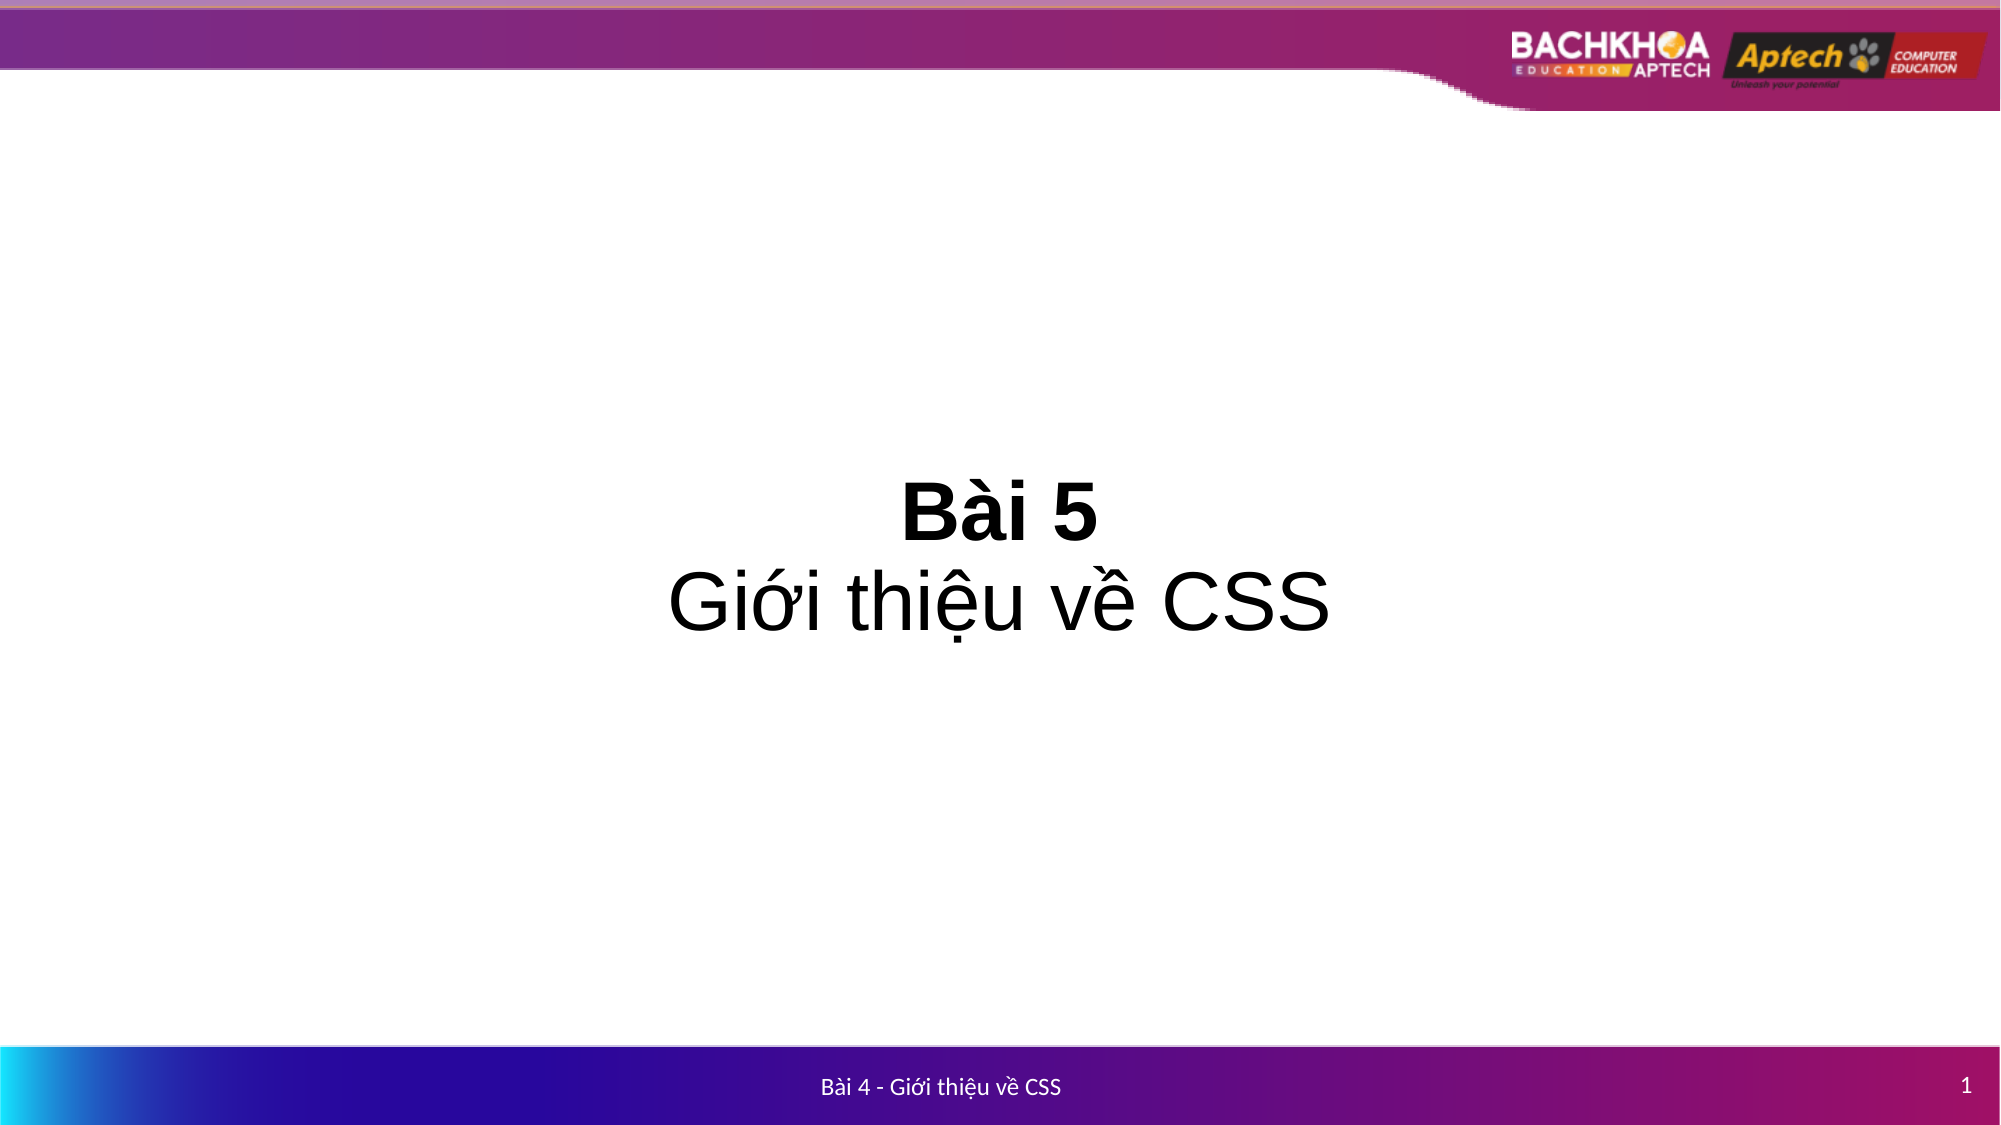

# Bài 5 Giới thiệu về CSS

1
Bài 4 - Giới thiệu về CSS